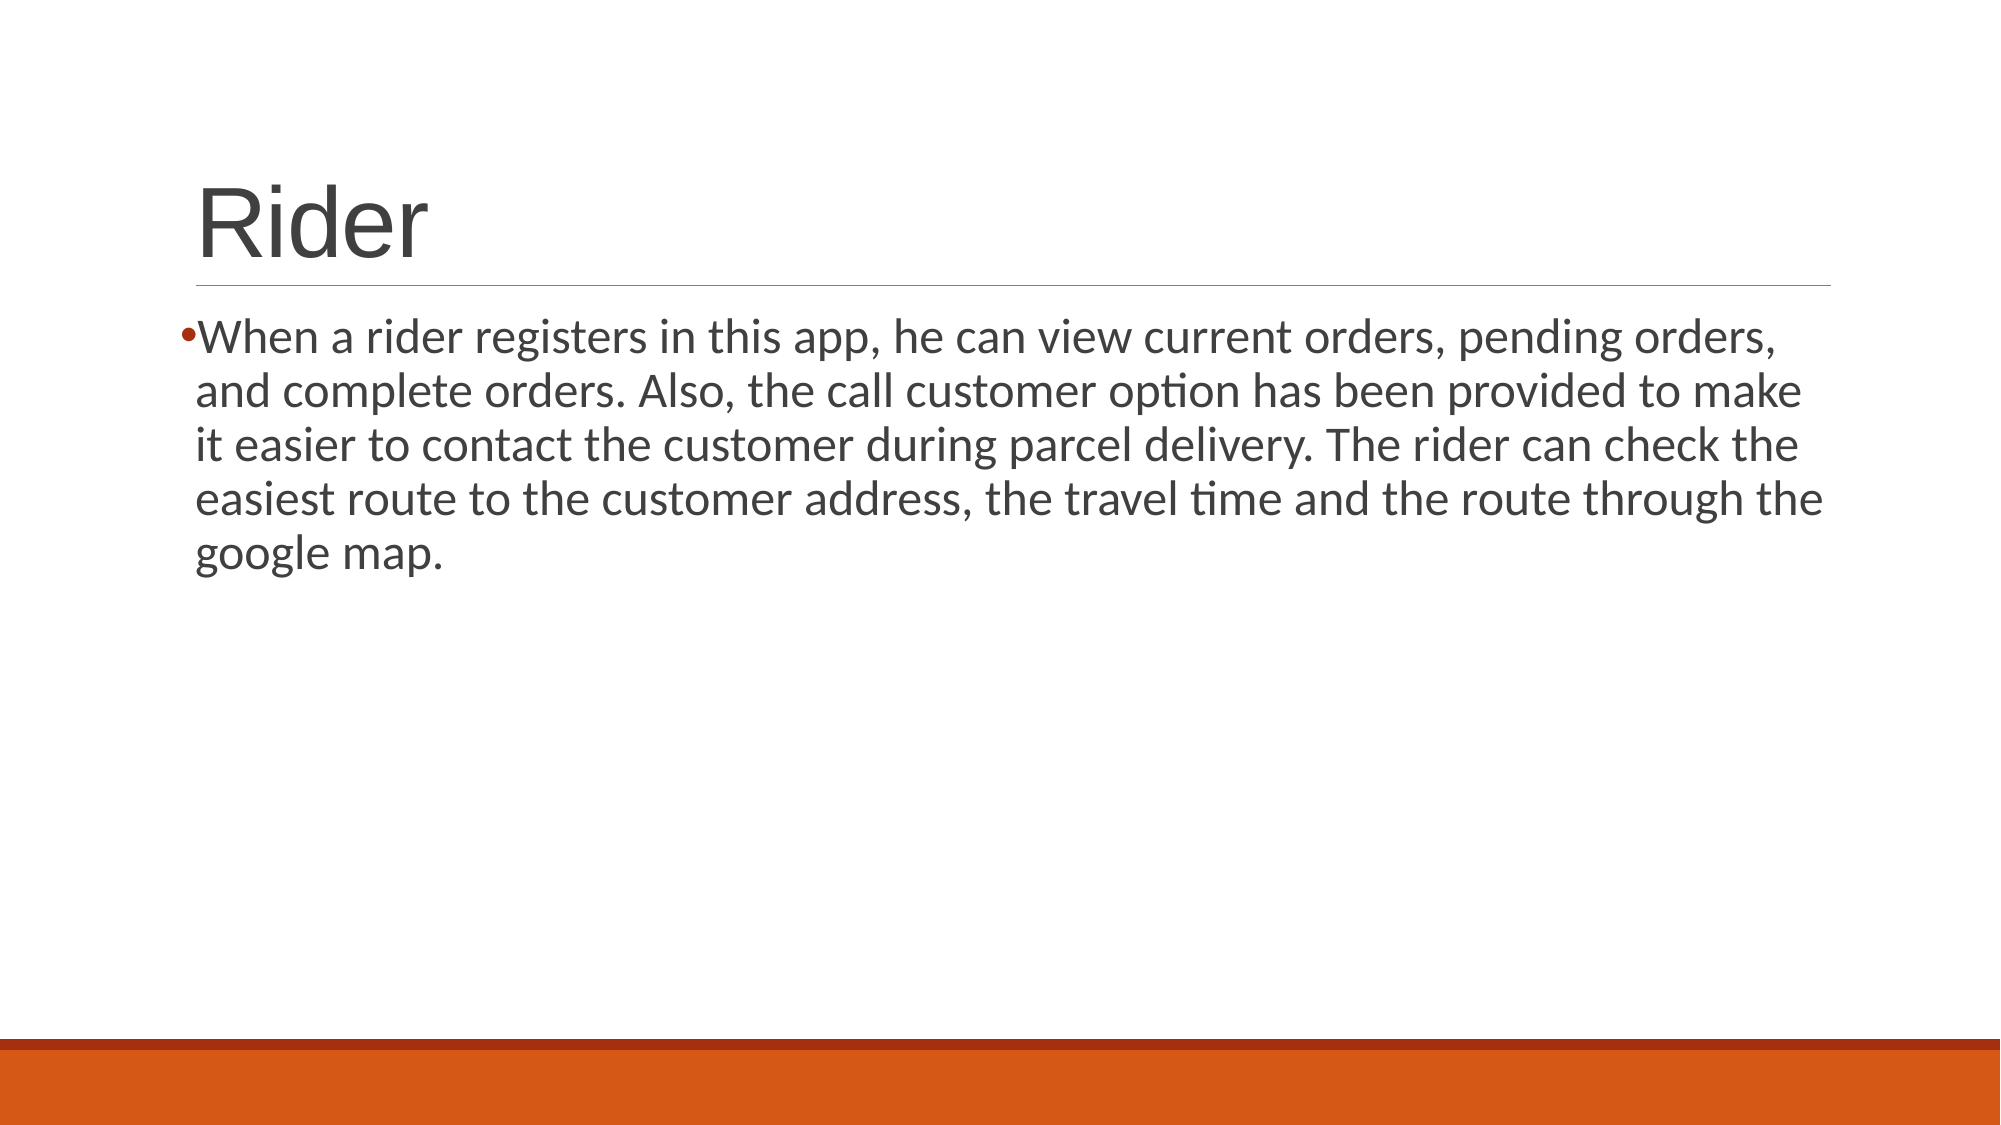

# Rider
When a rider registers in this app, he can view current orders, pending orders, and complete orders. Also, the call customer option has been provided to make it easier to contact the customer during parcel delivery. The rider can check the easiest route to the customer address, the travel time and the route through the google map.